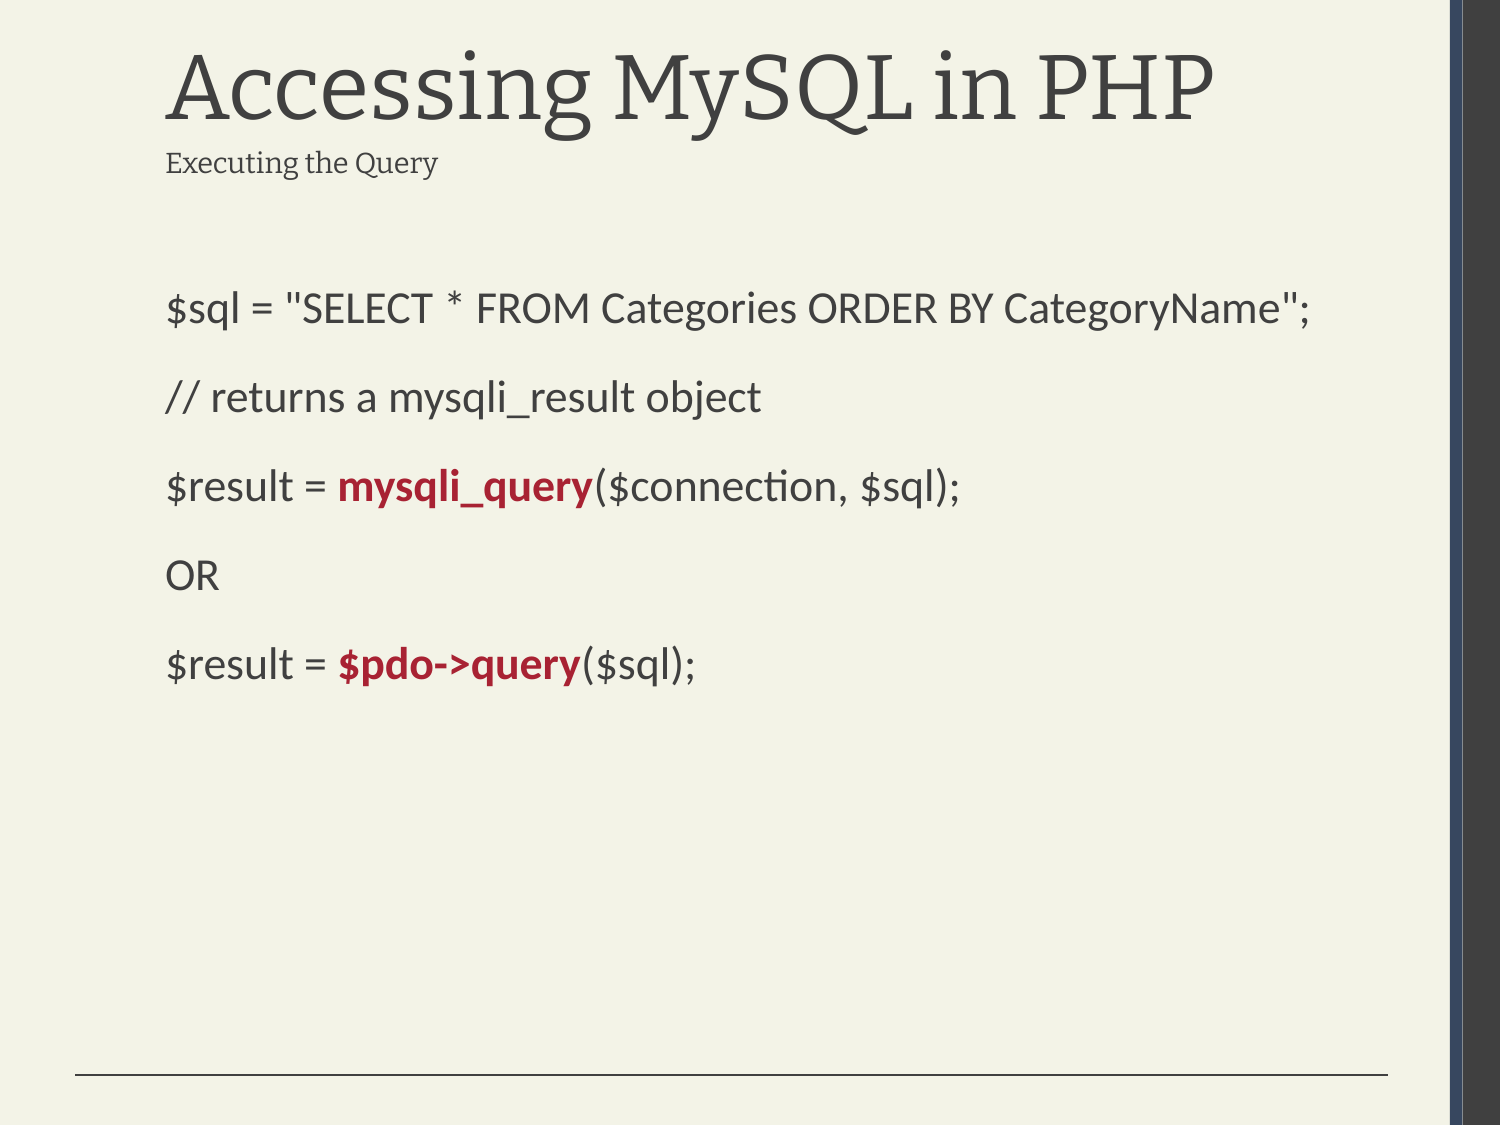

# Accessing MySQL in PHP
Executing the Query
$sql = "SELECT * FROM Categories ORDER BY CategoryName";
// returns a mysqli_result object
$result = mysqli_query($connection, $sql);
OR
$result = $pdo->query($sql);